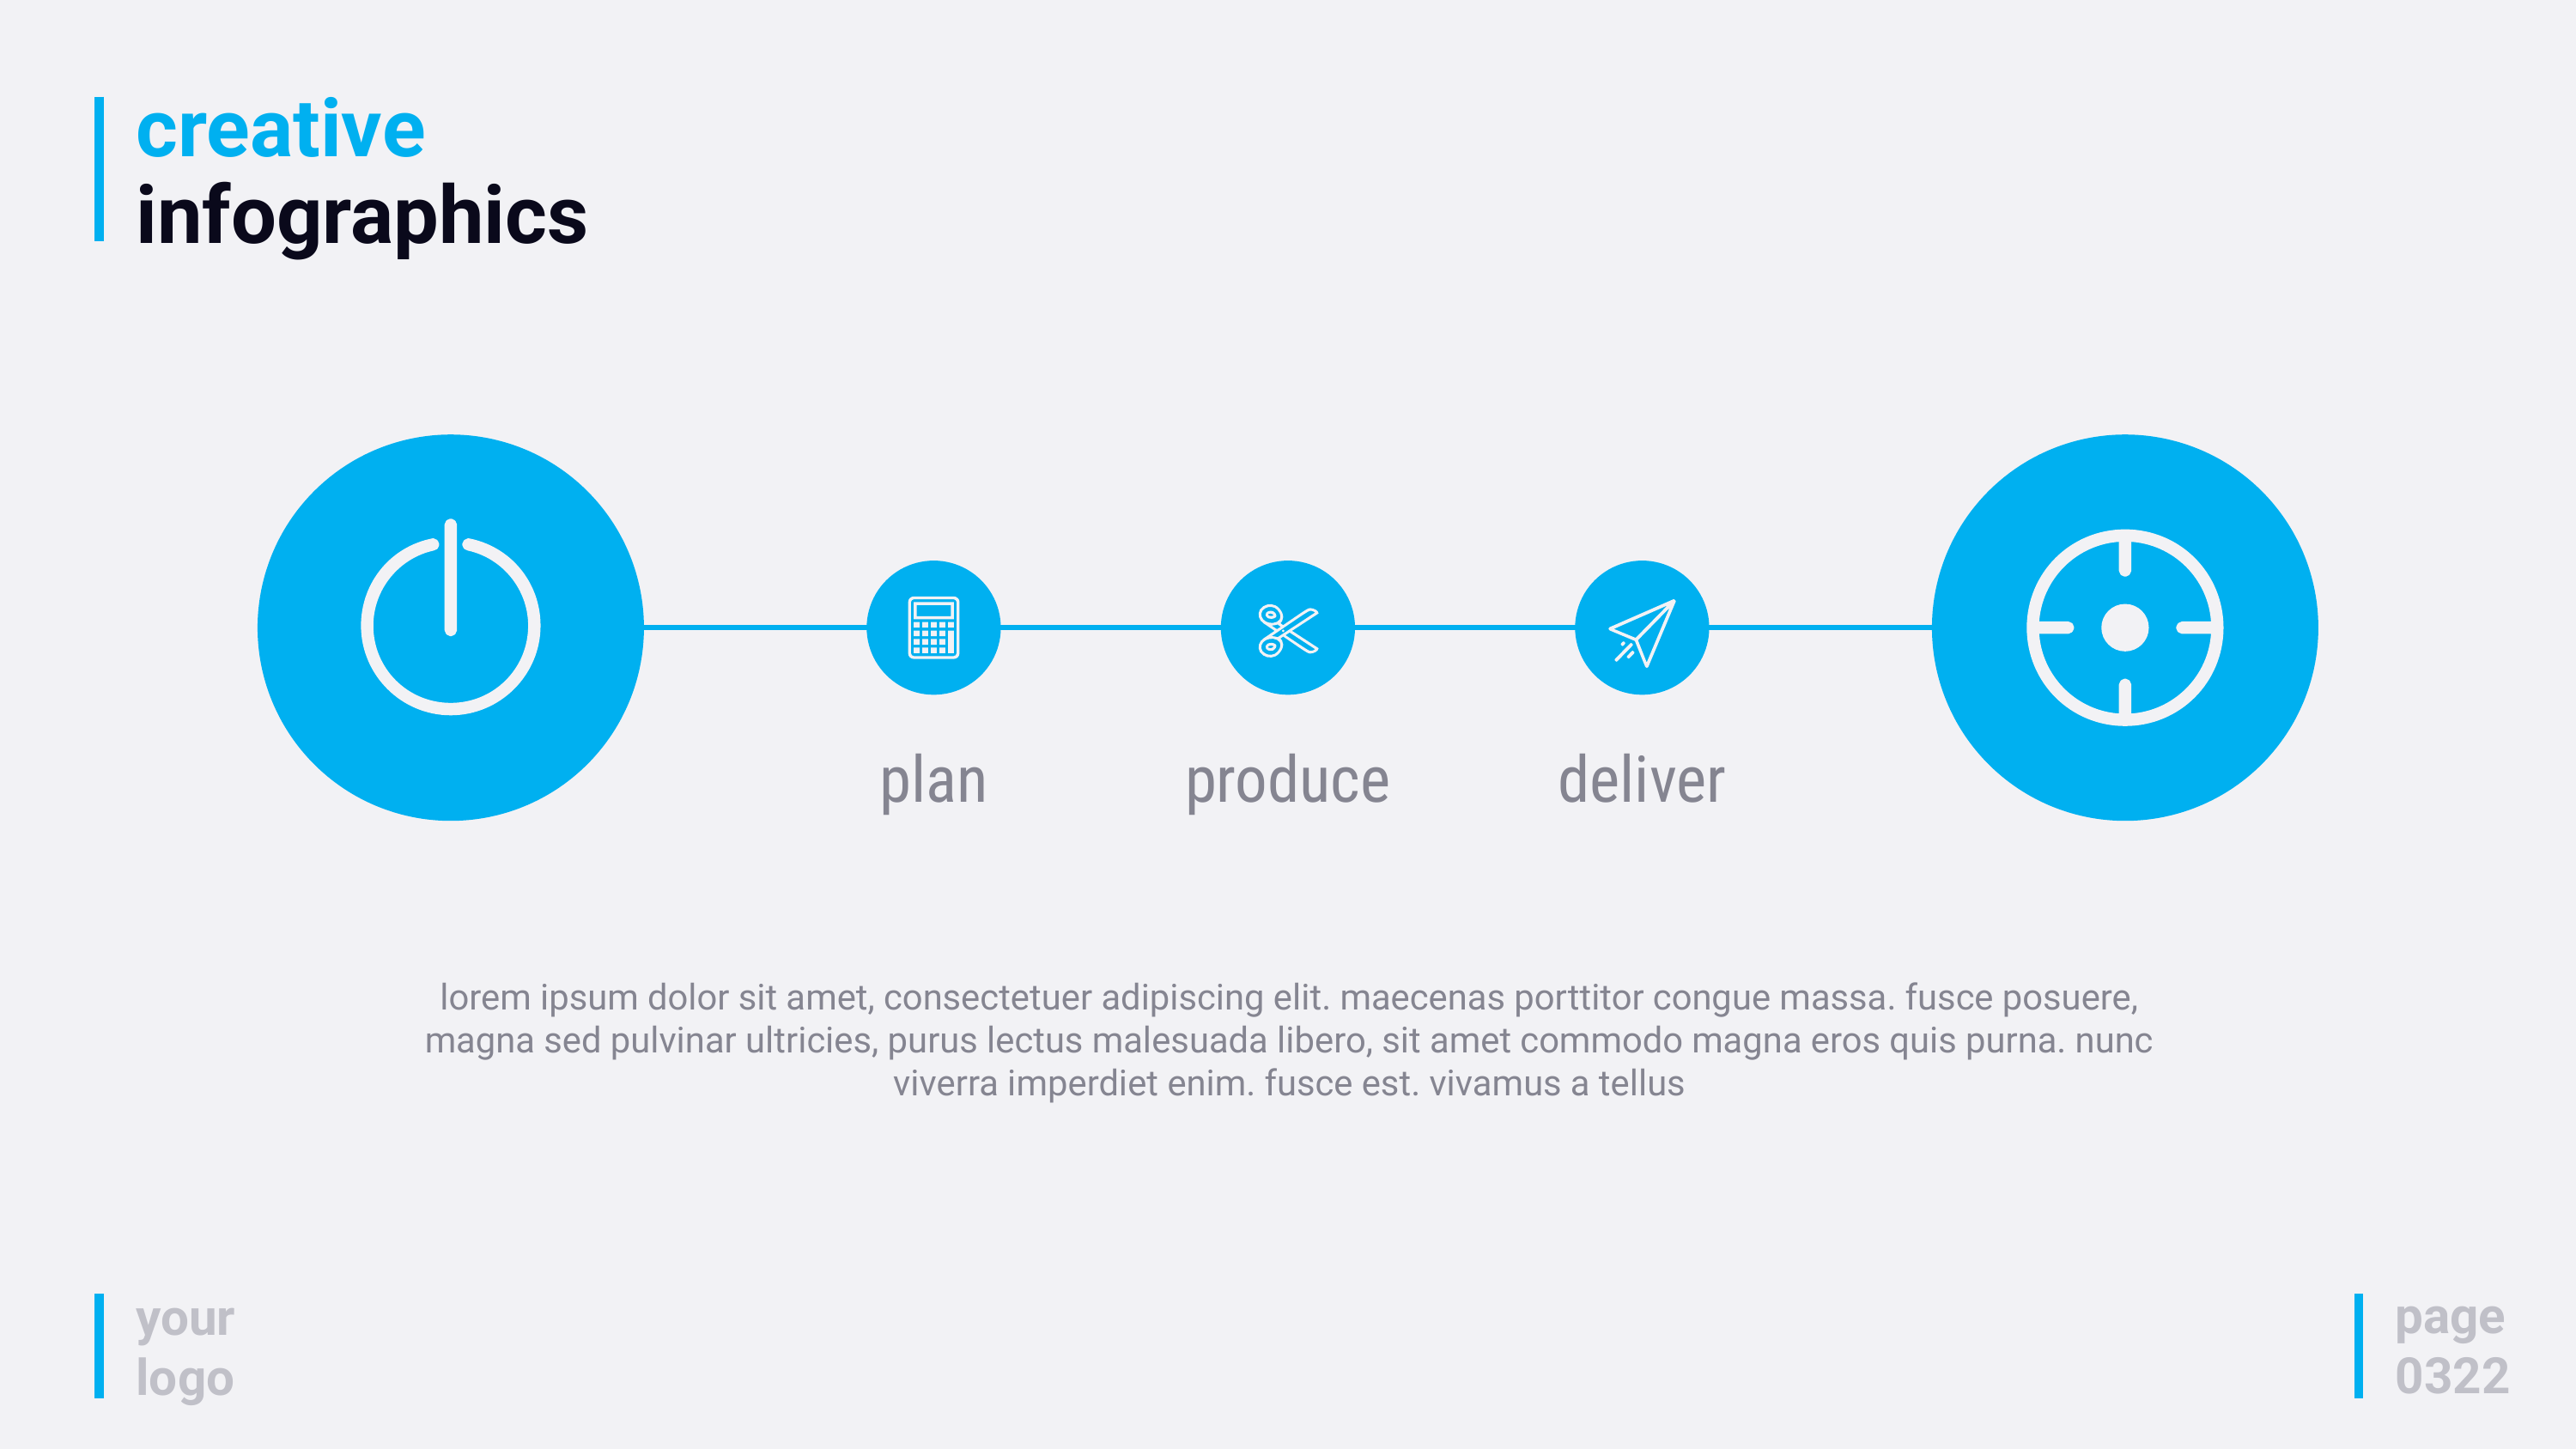

# creative infographics

plan
produce
deliver
lorem ipsum dolor sit amet, consectetuer adipiscing elit. maecenas porttitor congue massa. fusce posuere, magna sed pulvinar ultricies, purus lectus malesuada libero, sit amet commodo magna eros quis purna. nunc viverra imperdiet enim. fusce est. vivamus a tellus
page
0322